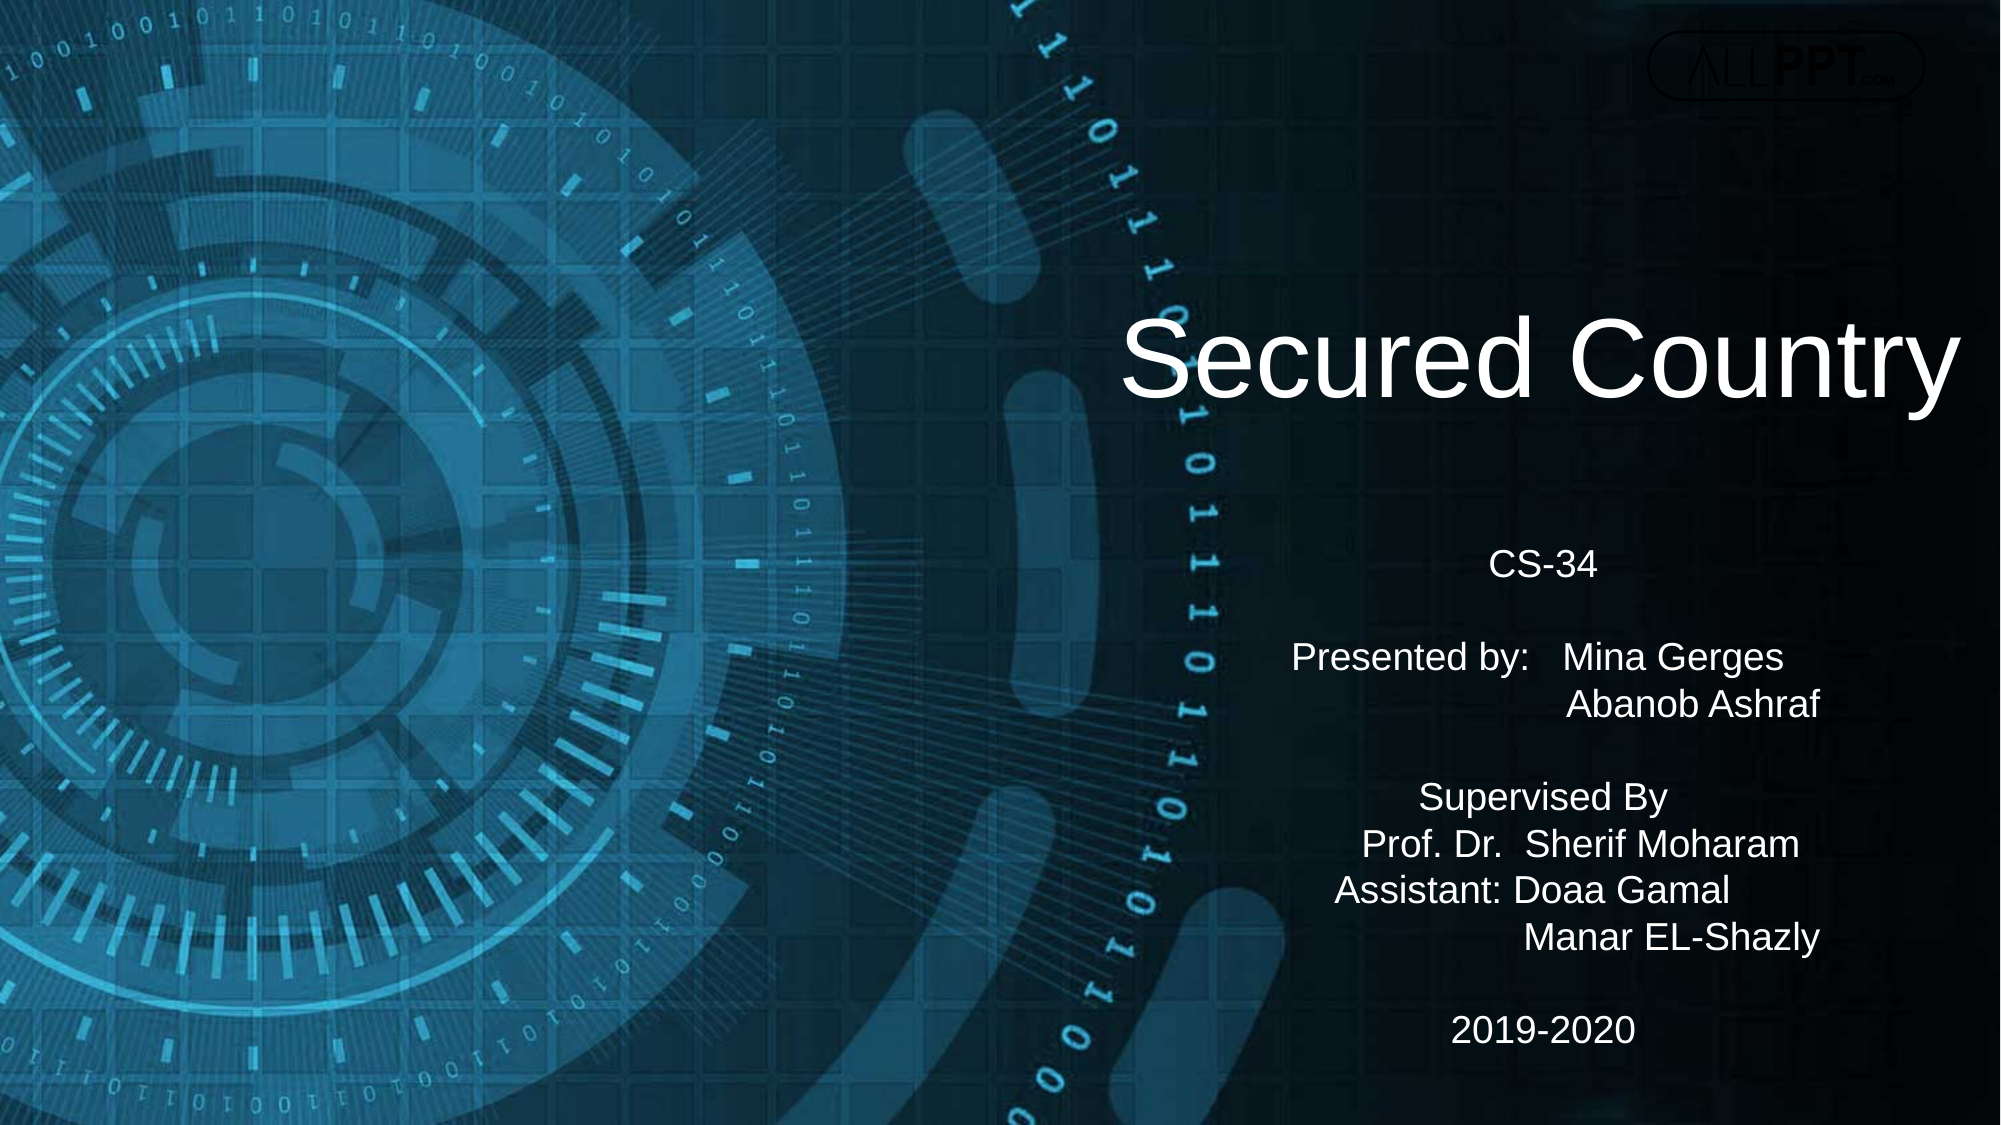

Secured Country
CS-34

Presented by:   Mina Gerges
		Abanob Ashraf

Supervised By
       Prof. Dr.  Sherif Moharam
Assistant: Doaa Gamal
	          Manar EL-Shazly

2019-2020